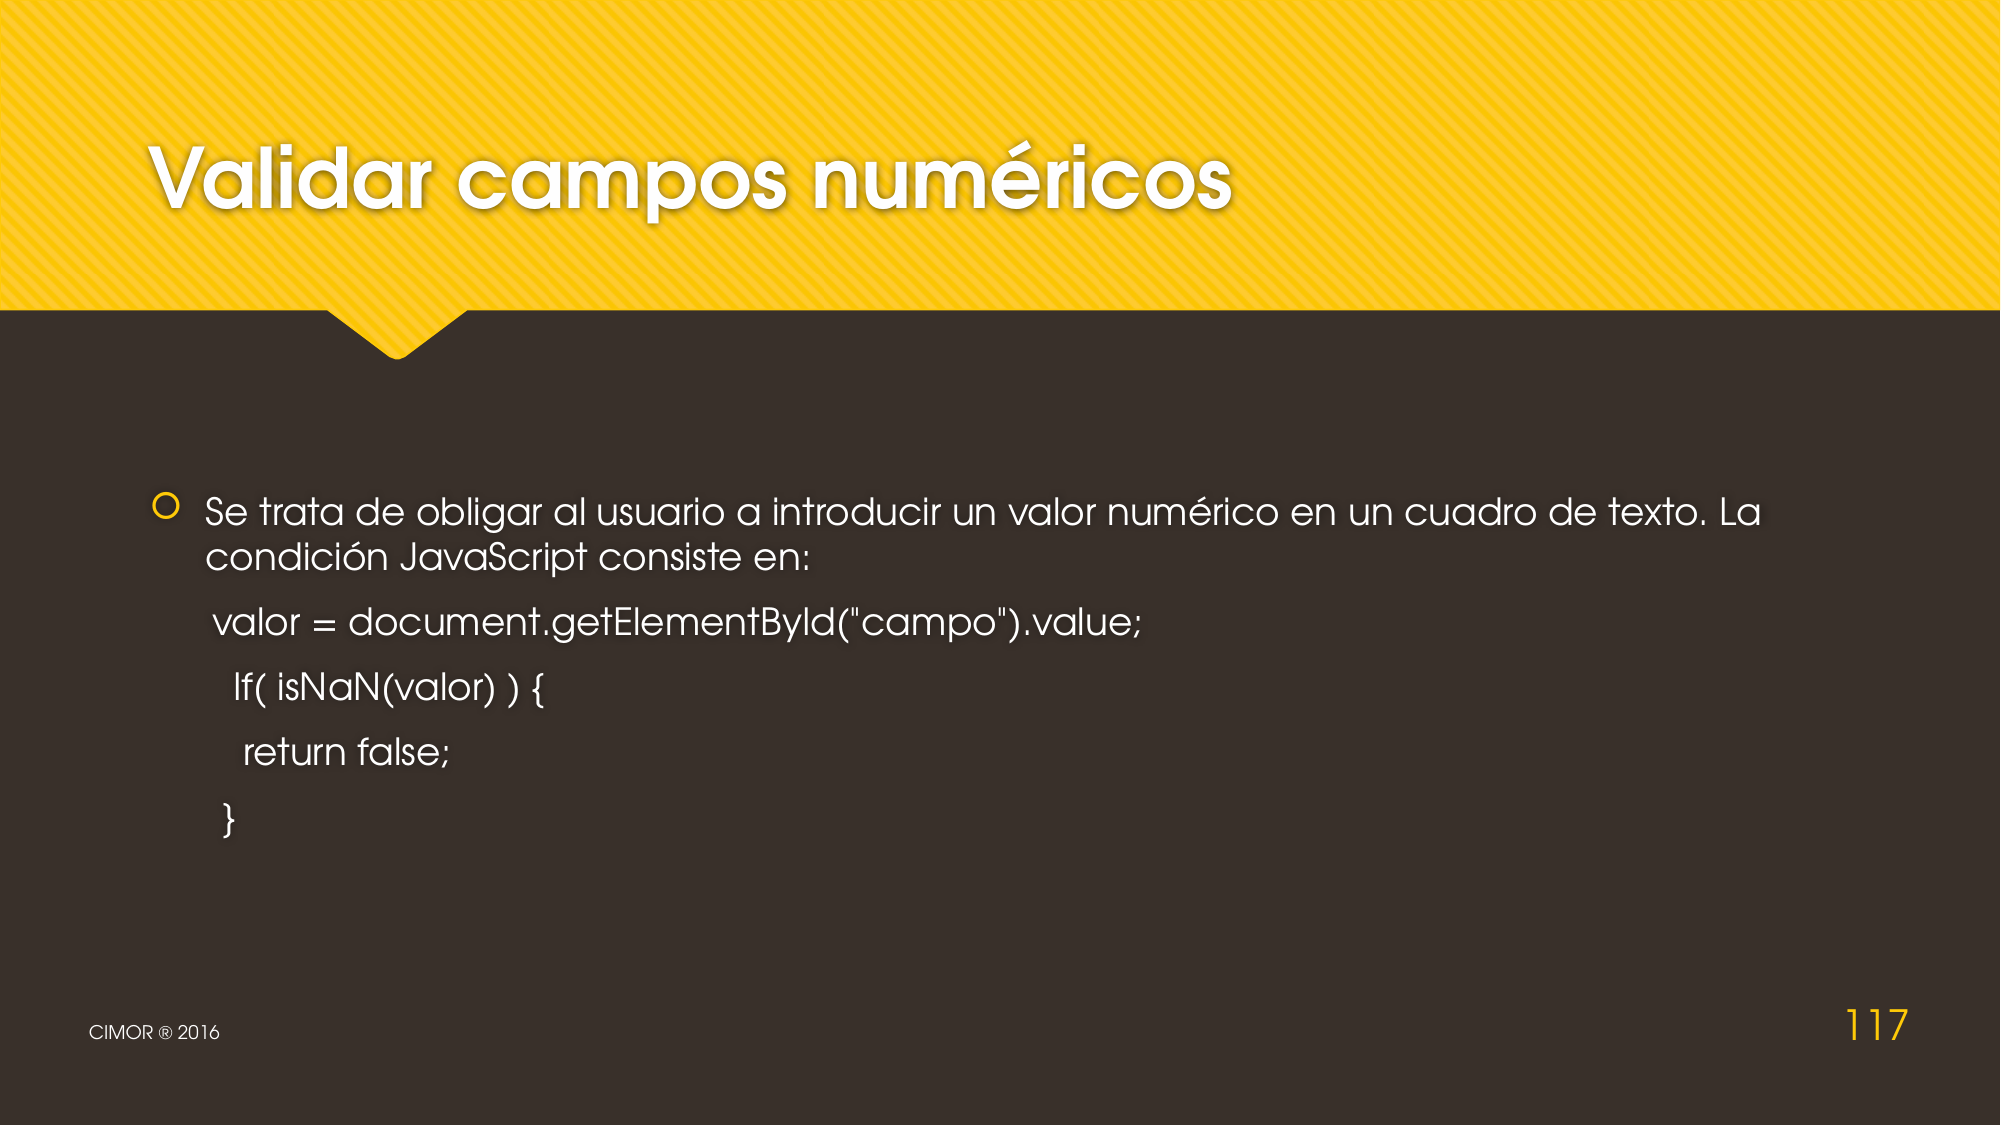

# Validar campos numéricos
Se trata de obligar al usuario a introducir un valor numérico en un cuadro de texto. La condición JavaScript consiste en:
      valor = document.getElementById("campo").value;
        If( isNaN(valor) ) {
         return false;
       }
117
CIMOR ® 2016